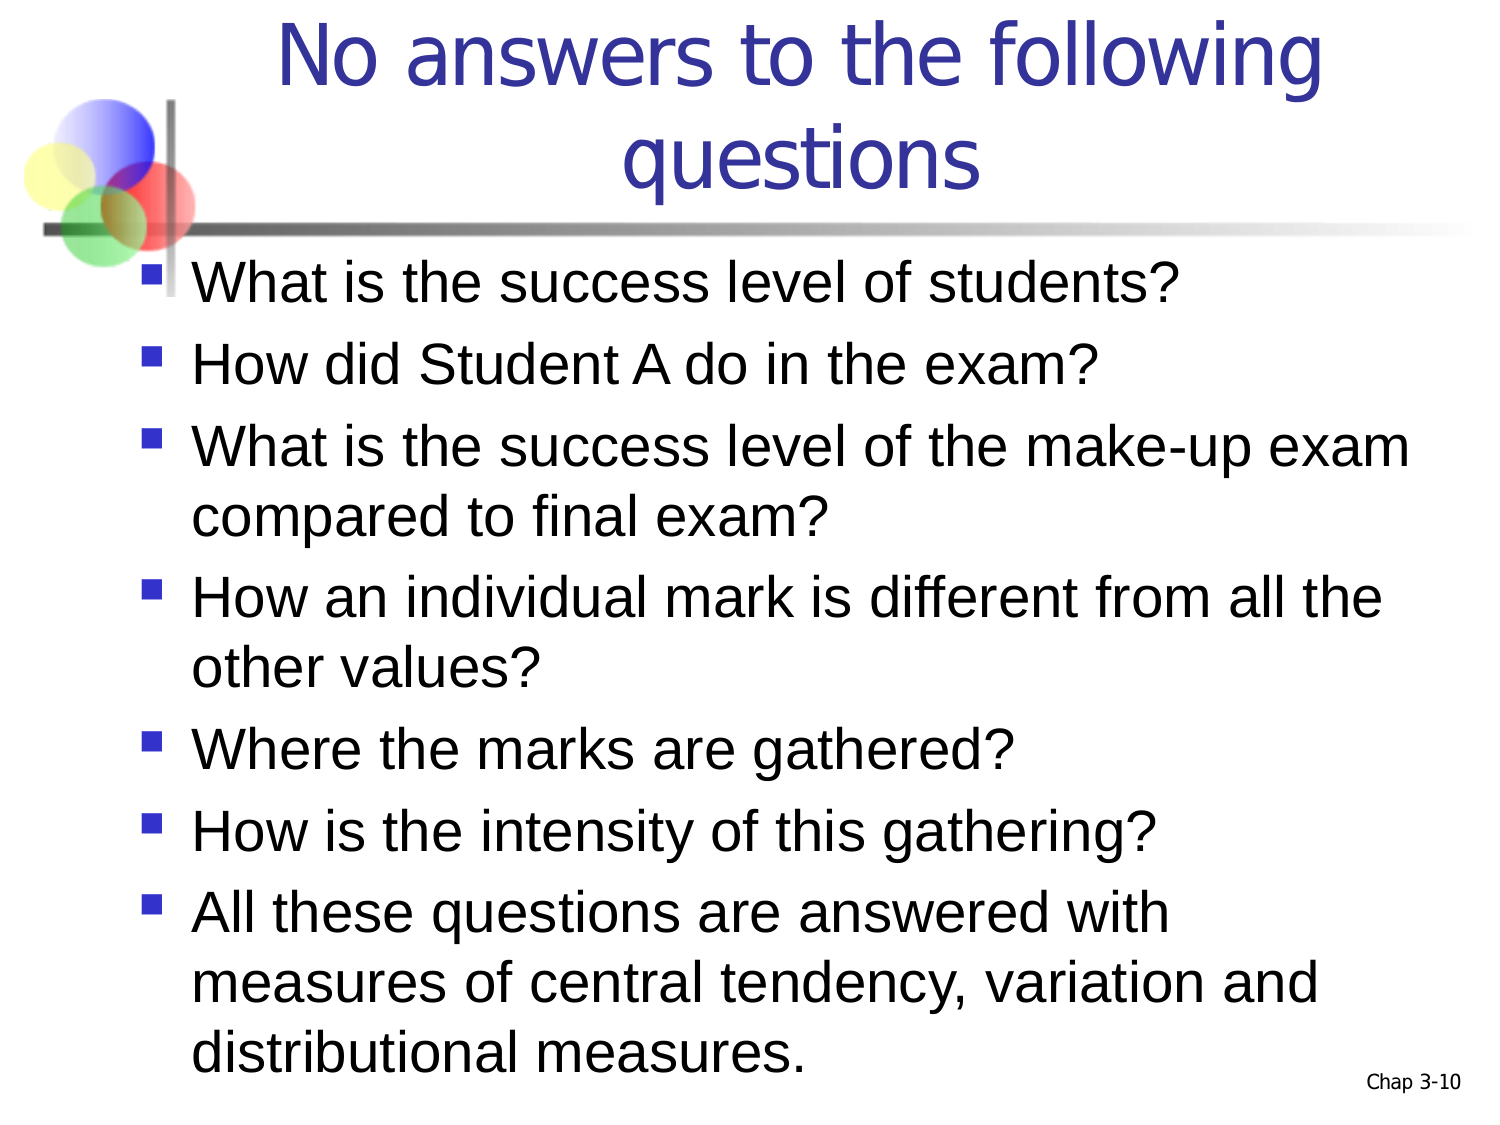

# No answers to the following questions
What is the success level of students?
How did Student A do in the exam?
What is the success level of the make-up exam compared to final exam?
How an individual mark is different from all the other values?
Where the marks are gathered?
How is the intensity of this gathering?
All these questions are answered with measures of central tendency, variation and distributional measures.
Chap 3-10